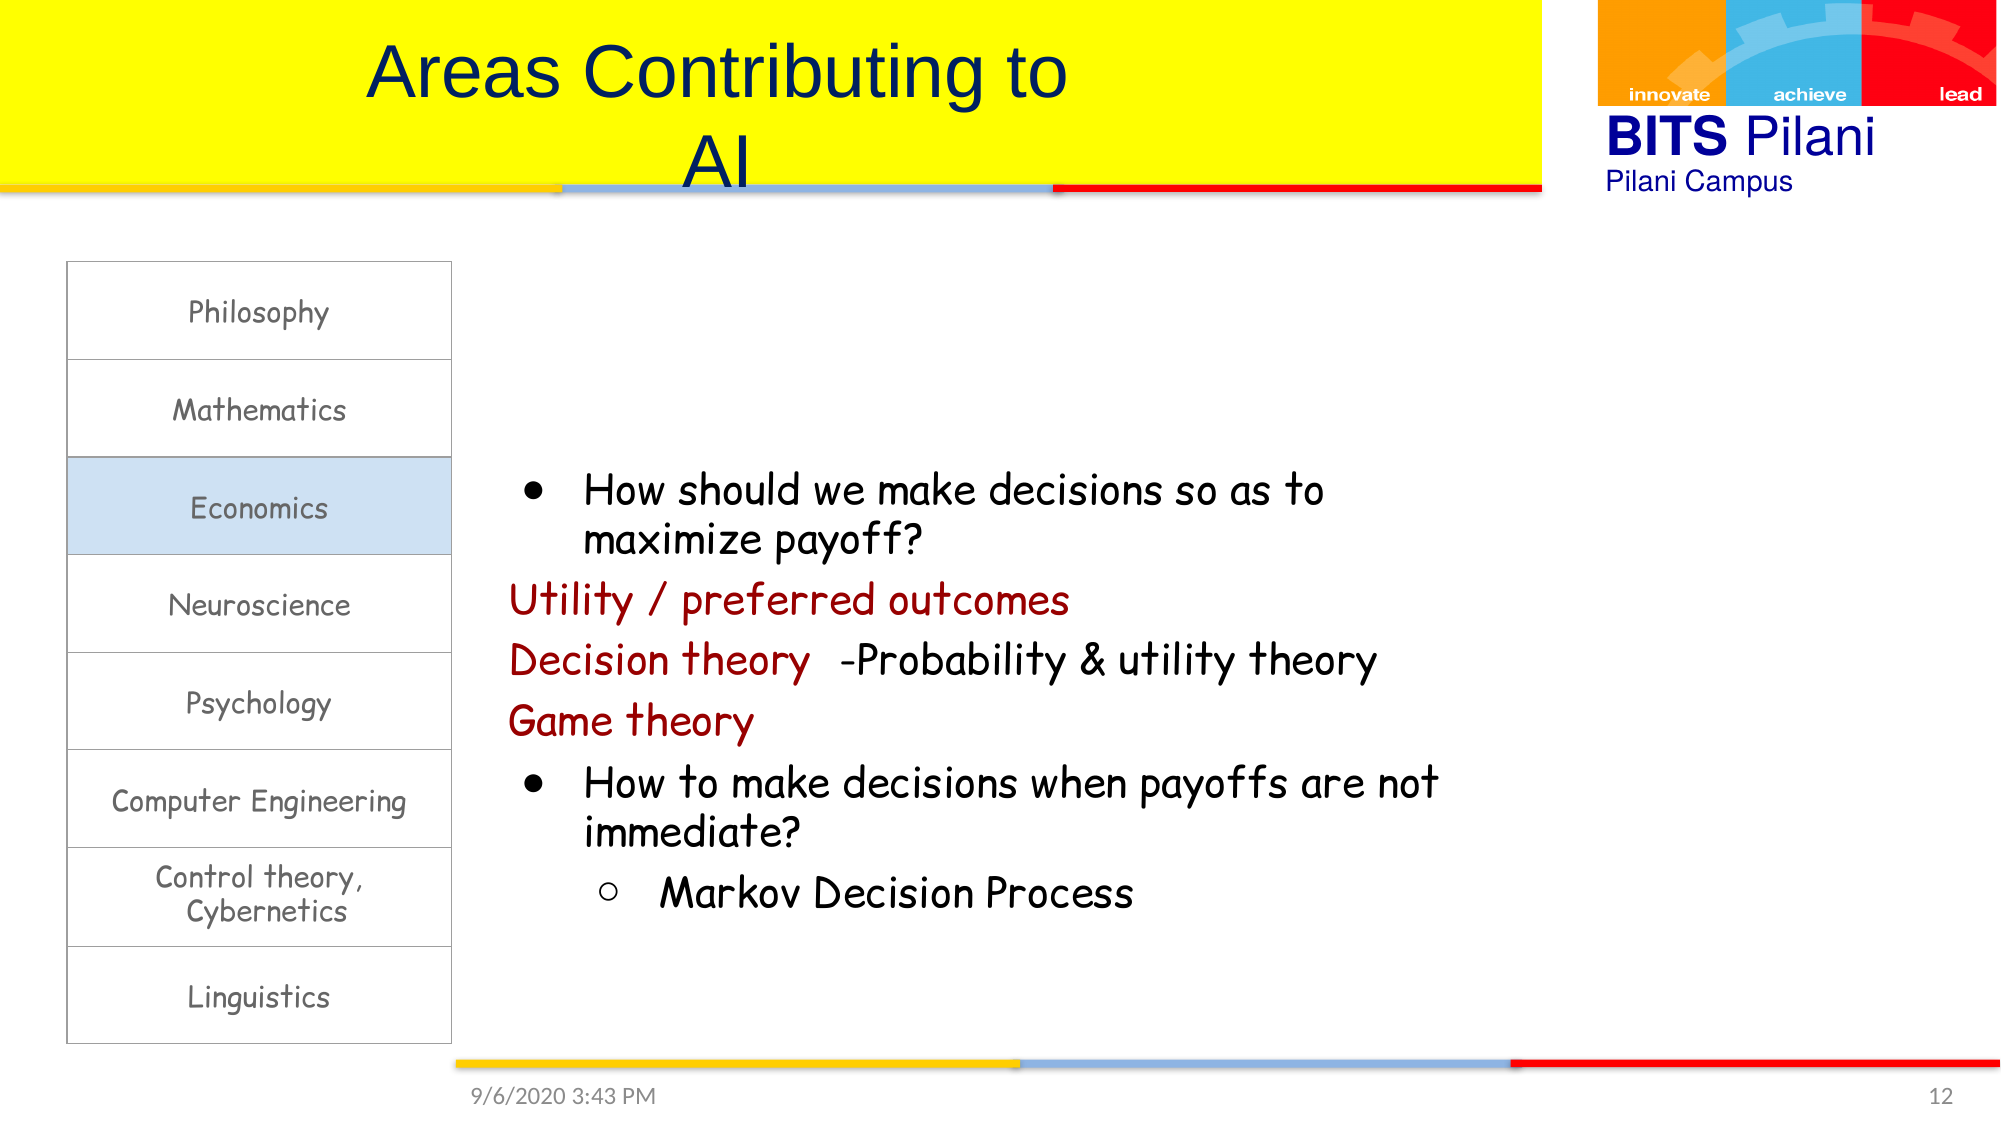

# Areas Contributing to AI
| Philosophy |
| --- |
| Mathematics |
| Economics |
| Neuroscience |
| Psychology |
| Computer Engineering |
| Control theory, Cybernetics |
| Linguistics |
How should we make decisions so as to  maximize payoff?
Utility / preferred outcomes
Decision theory	-Probability & utility theory  Game theory
How to make decisions when payoffs are not  immediate?
Markov Decision Process
9/6/2020 3:43 PM
12